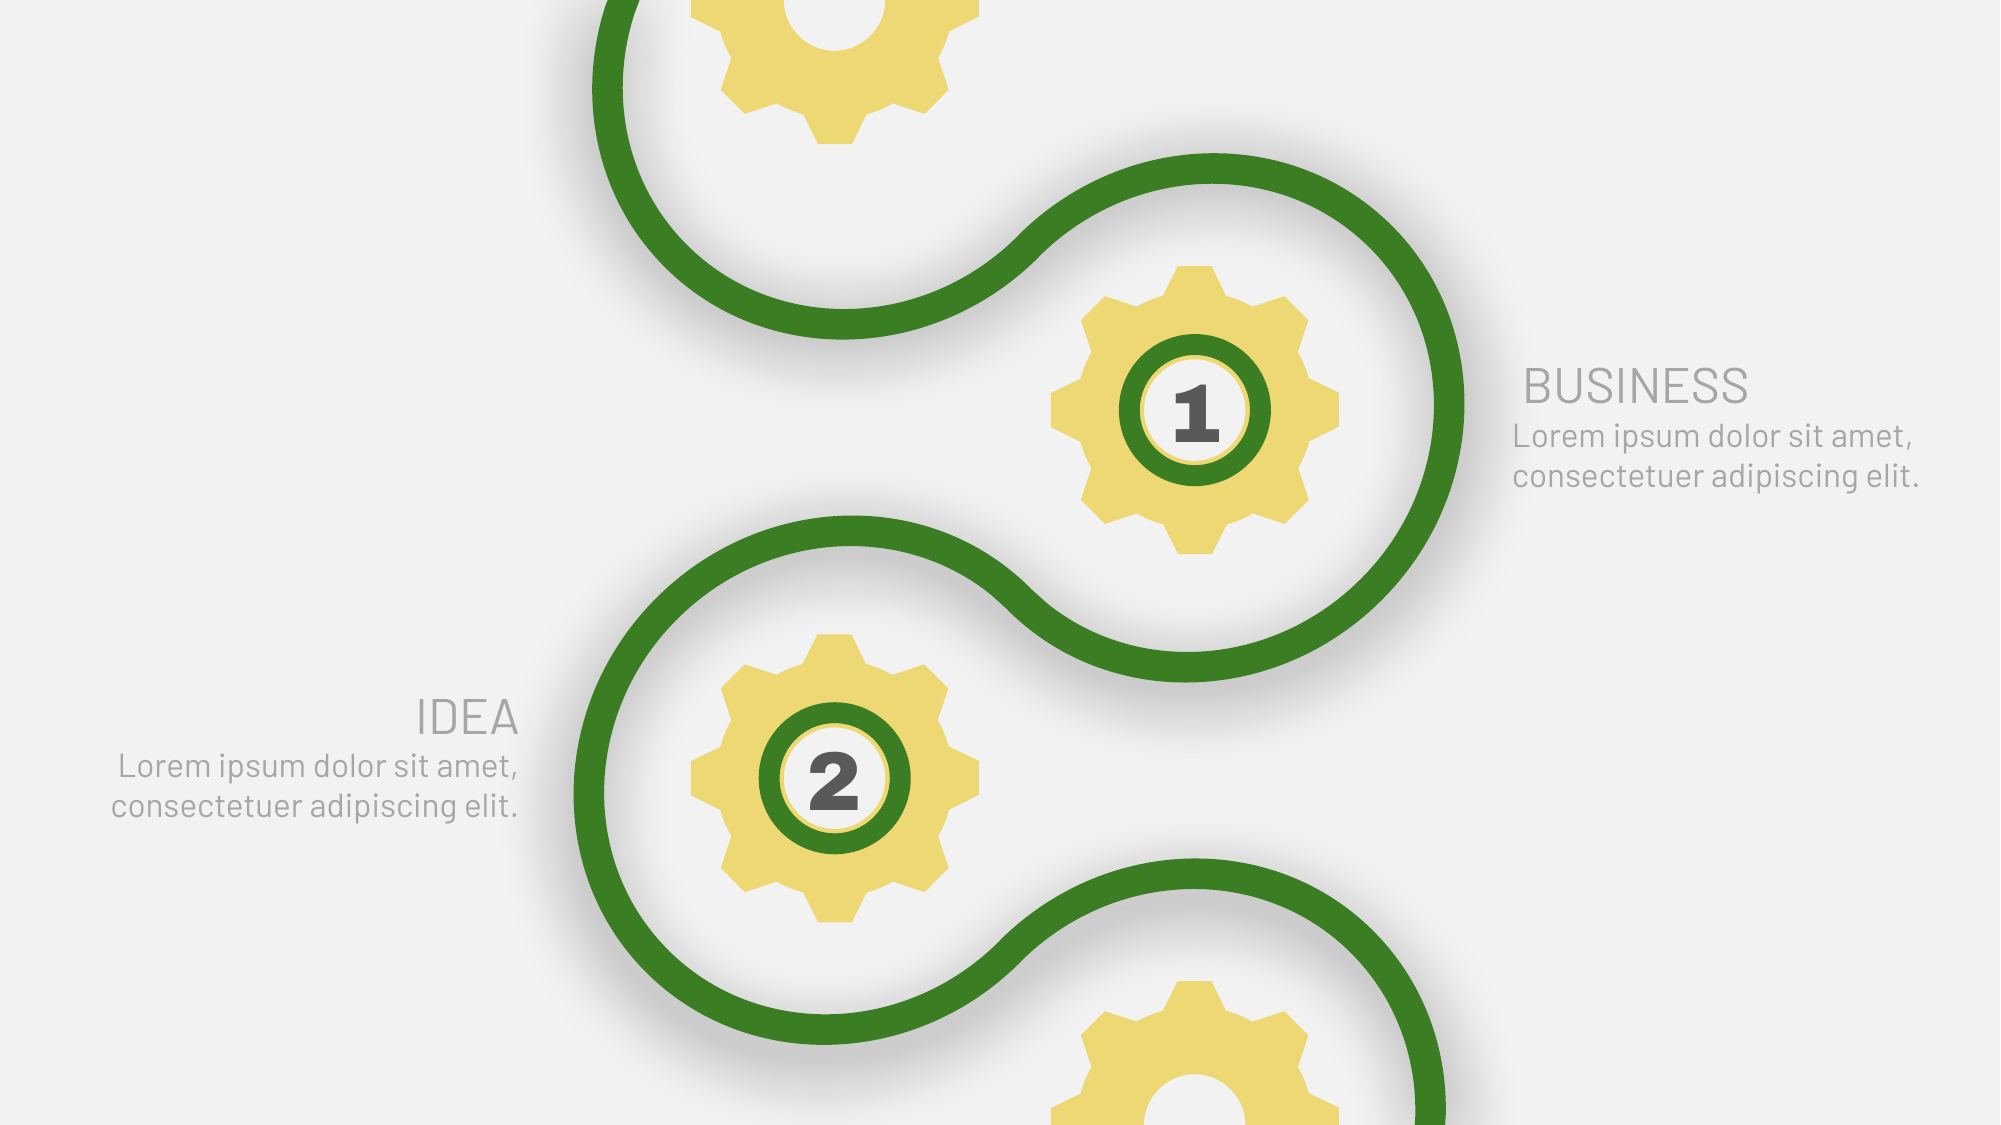

BUSINESS
Lorem ipsum dolor sit amet, consectetuer adipiscing elit.

1

IDEA
Lorem ipsum dolor sit amet, consectetuer adipiscing elit.

2